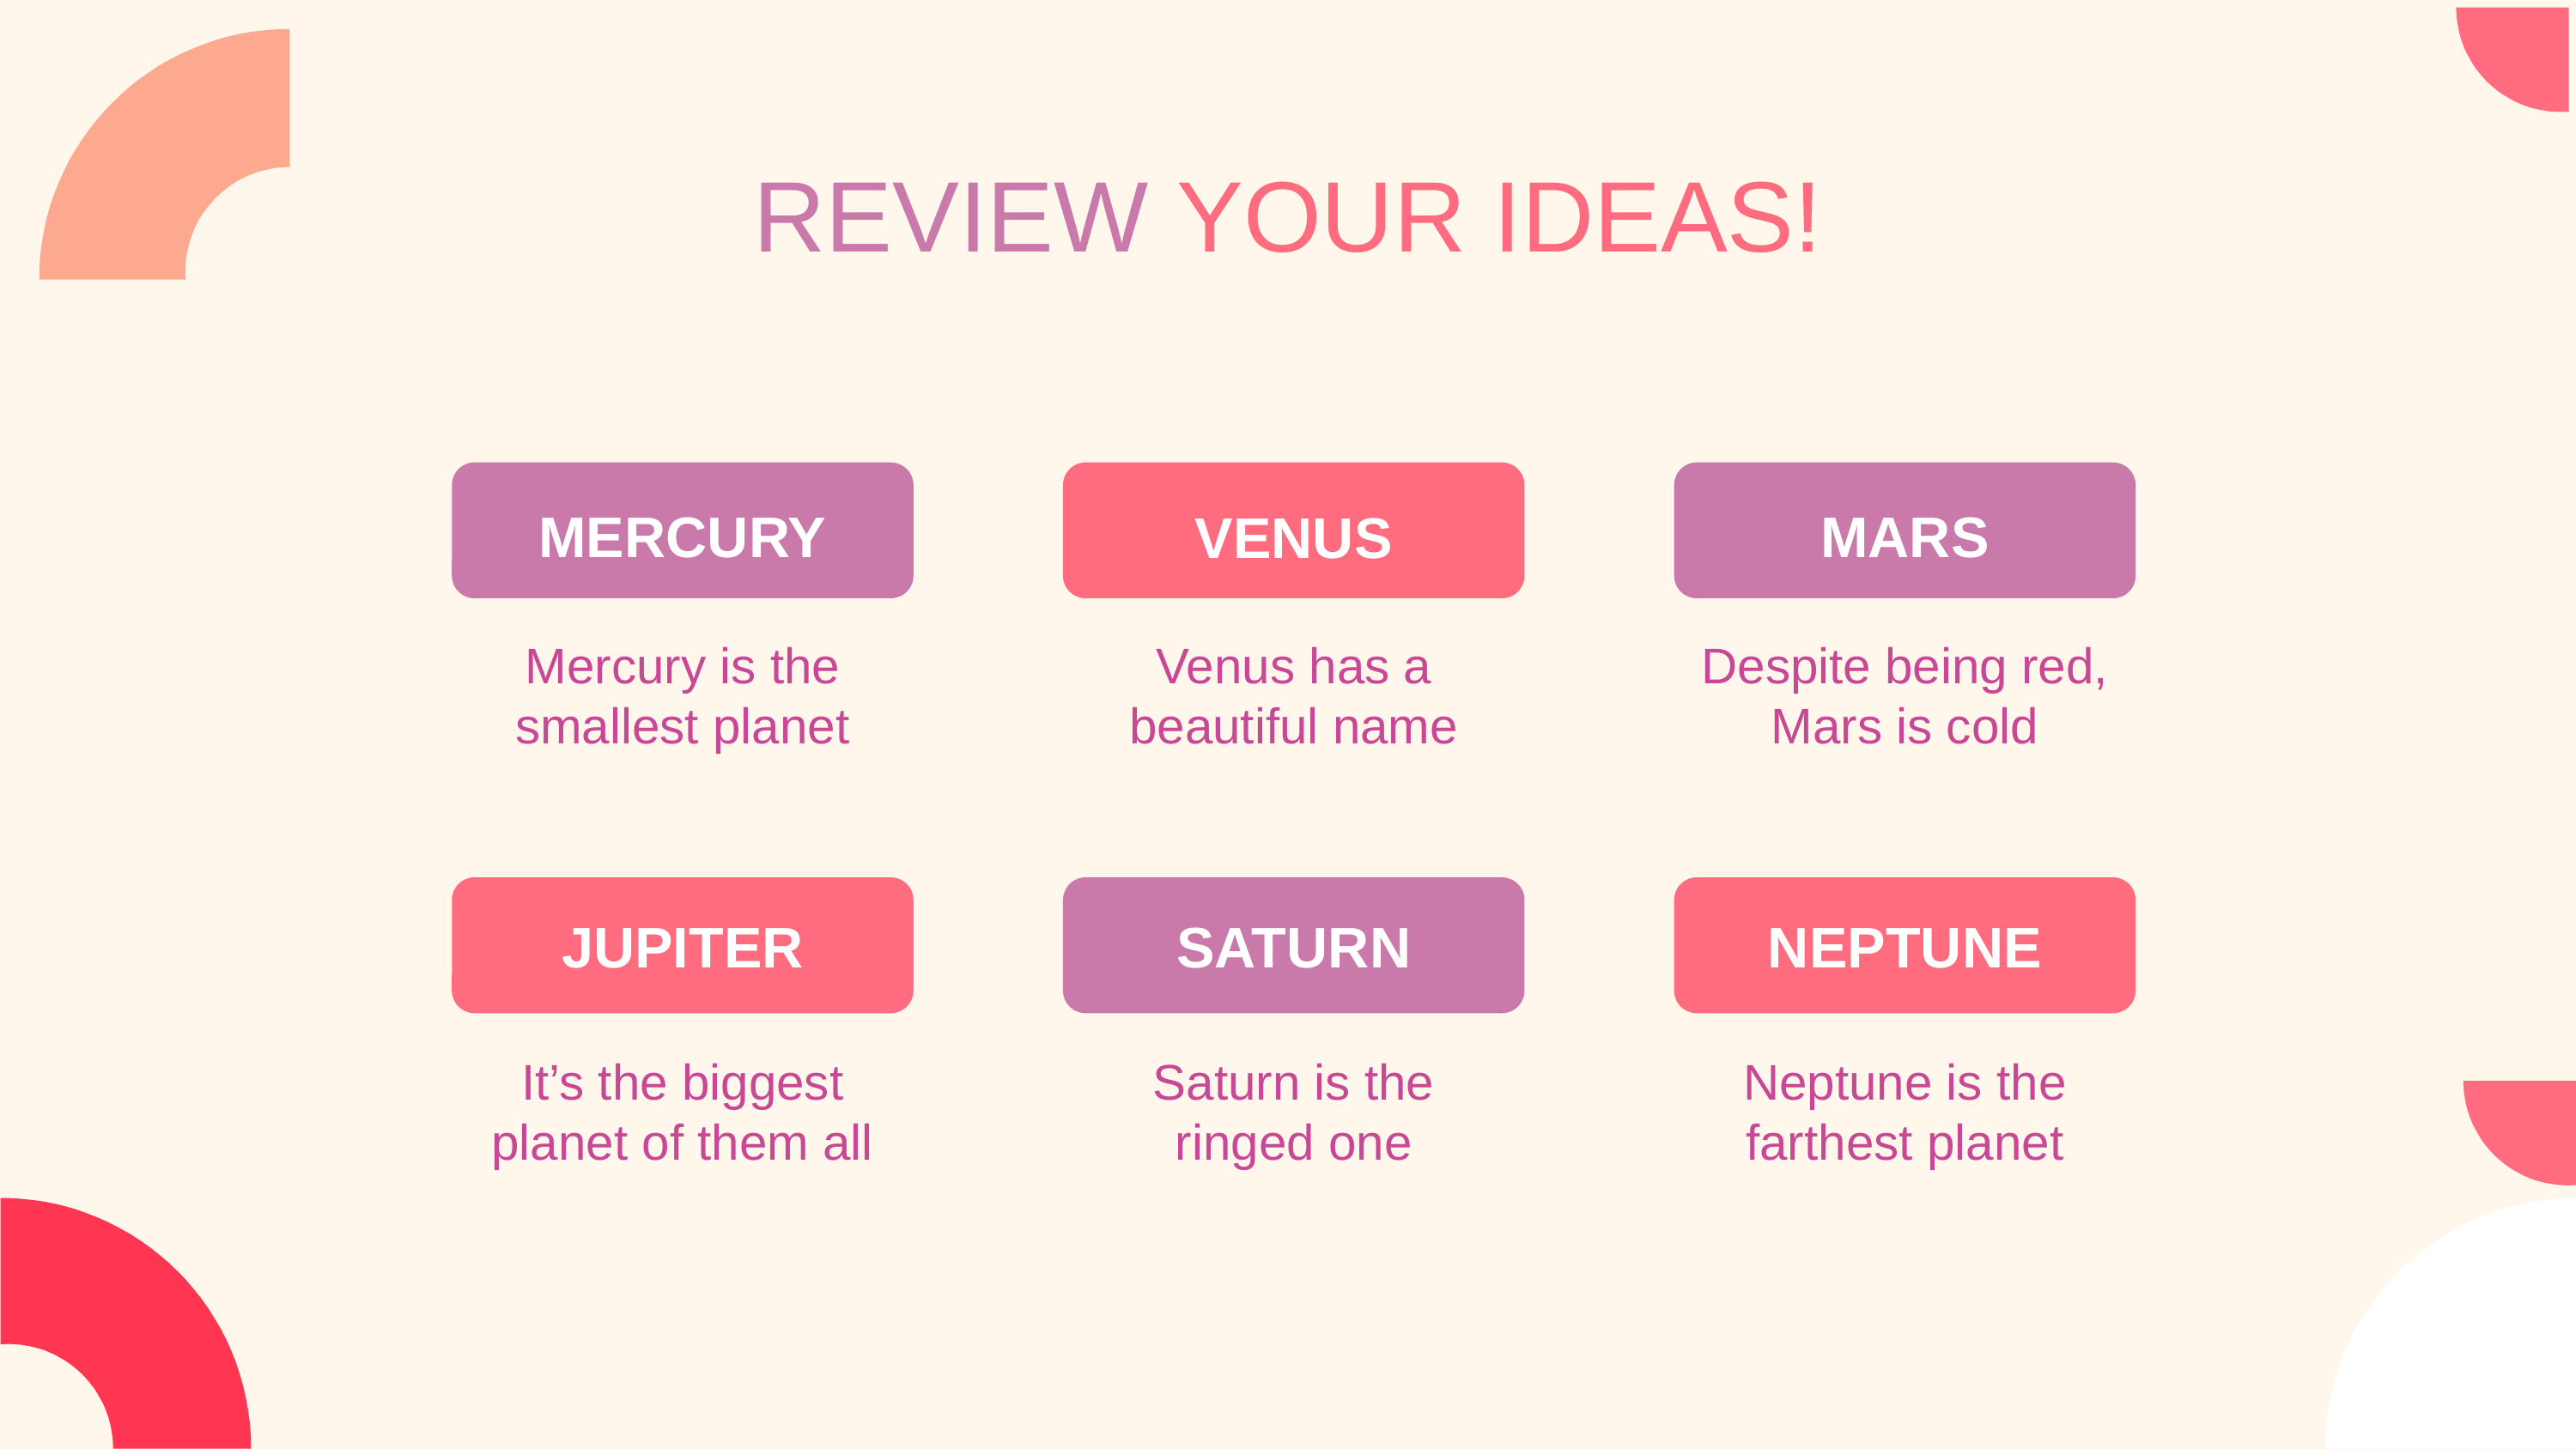

# REVIEW YOUR IDEAS!

MERCURY
MARS
VENUS
Mercury is the smallest planet
Venus has a
beautiful name
Despite being red, Mars is cold

JUPITER
SATURN
NEPTUNE
It’s the biggest planet of them all
Saturn is the ringed one

Neptune is the farthest planet